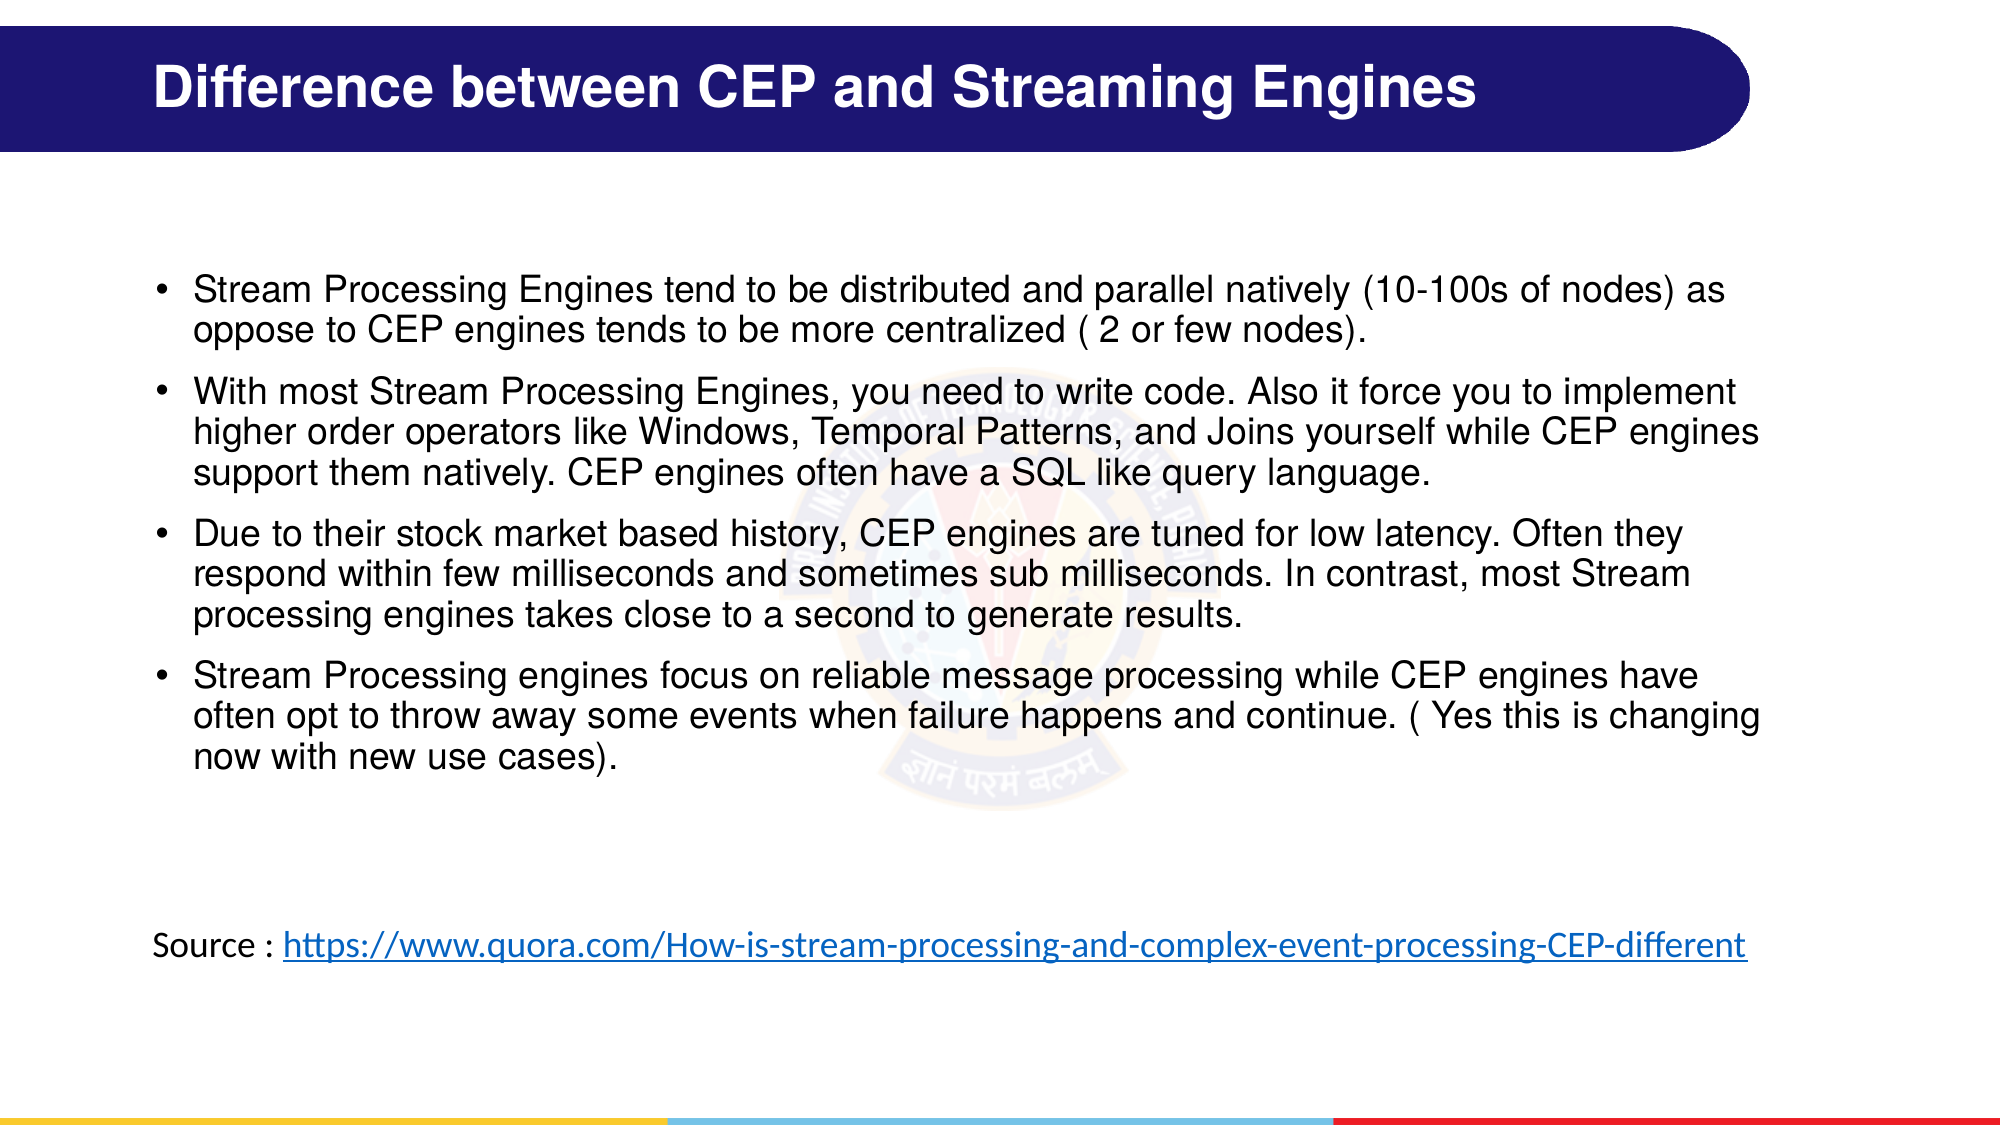

# Difference between CEP and Streaming Engines

Stream Processing Engines tend to be distributed and parallel natively (10-100s of nodes) as oppose to CEP engines tends to be more centralized ( 2 or few nodes).
With most Stream Processing Engines, you need to write code. Also it force you to implement higher order operators like Windows, Temporal Patterns, and Joins yourself while CEP engines support them natively. CEP engines often have a SQL like query language.
Due to their stock market based history, CEP engines are tuned for low latency. Often they respond within few milliseconds and sometimes sub milliseconds. In contrast, most Stream processing engines takes close to a second to generate results.
Stream Processing engines focus on reliable message processing while CEP engines have often opt to throw away some events when failure happens and continue. ( Yes this is changing now with new use cases).
Source : https://www.quora.com/How-is-stream-processing-and-complex-event-processing-CEP-different